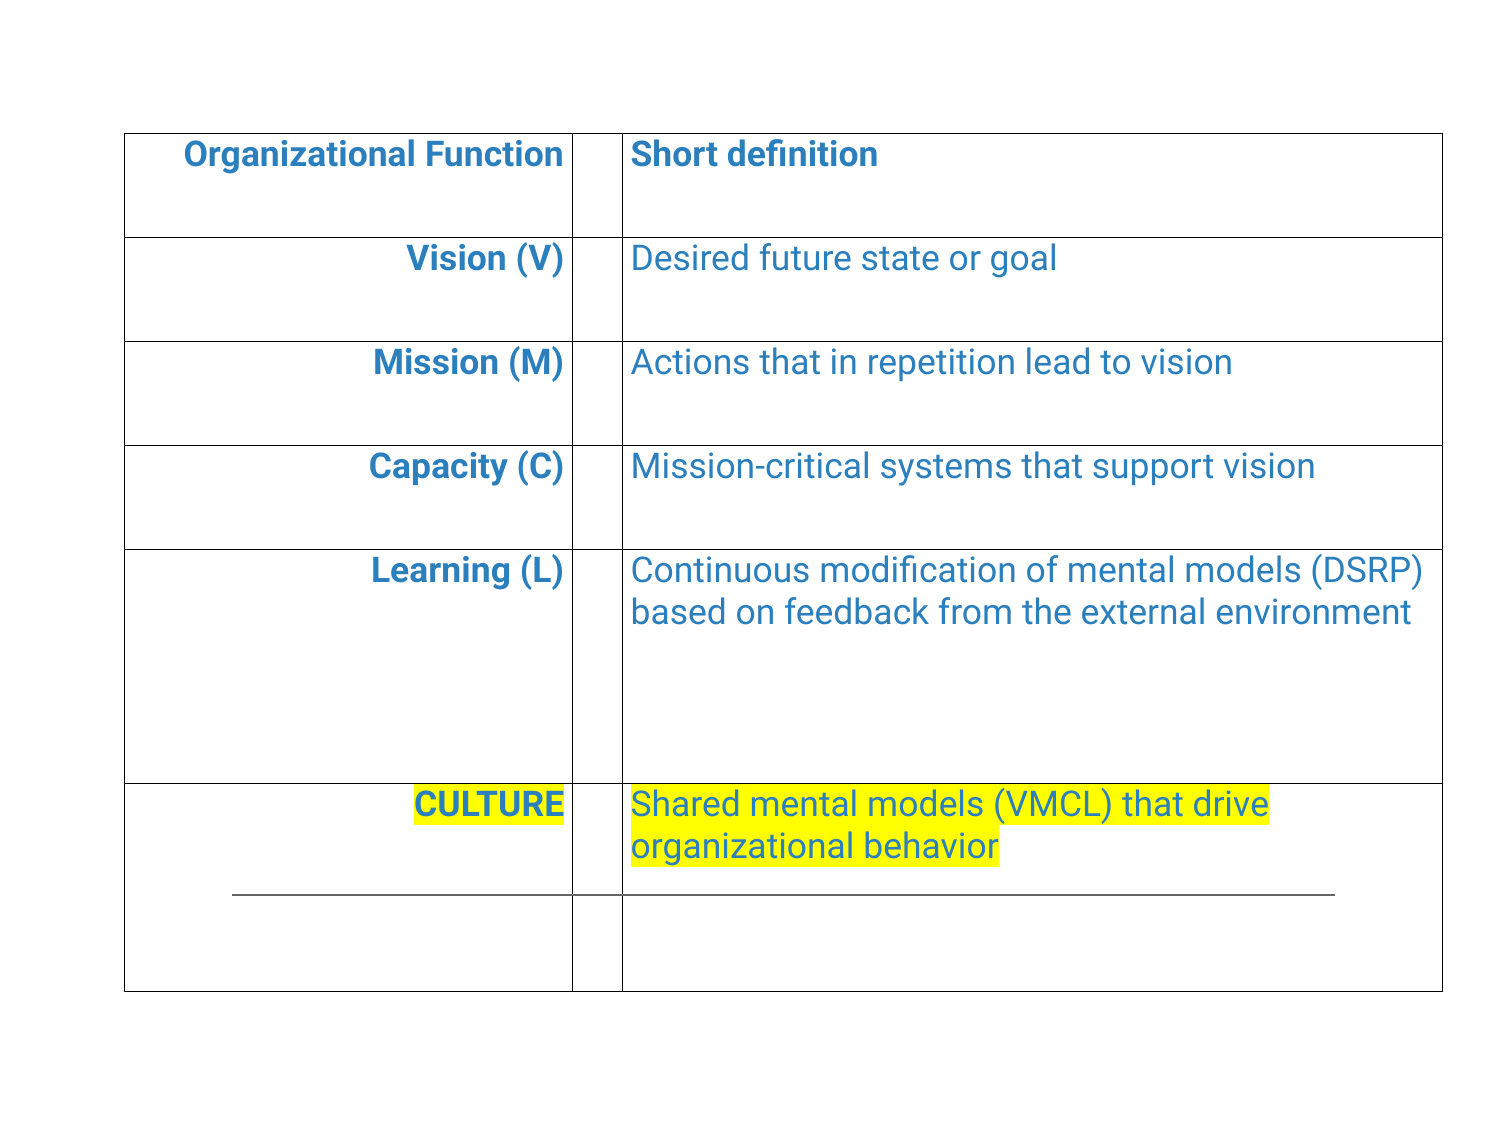

| Organizational Function |  | Short definition |
| --- | --- | --- |
| Vision (V) |  | Desired future state or goal |
| Mission (M) |  | Actions that in repetition lead to vision |
| Capacity (C) |  | Mission-critical systems that support vision |
| Learning (L) |  | Continuous modification of mental models (DSRP) based on feedback from the external environment |
| CULTURE |  | Shared mental models (VMCL) that drive organizational behavior |